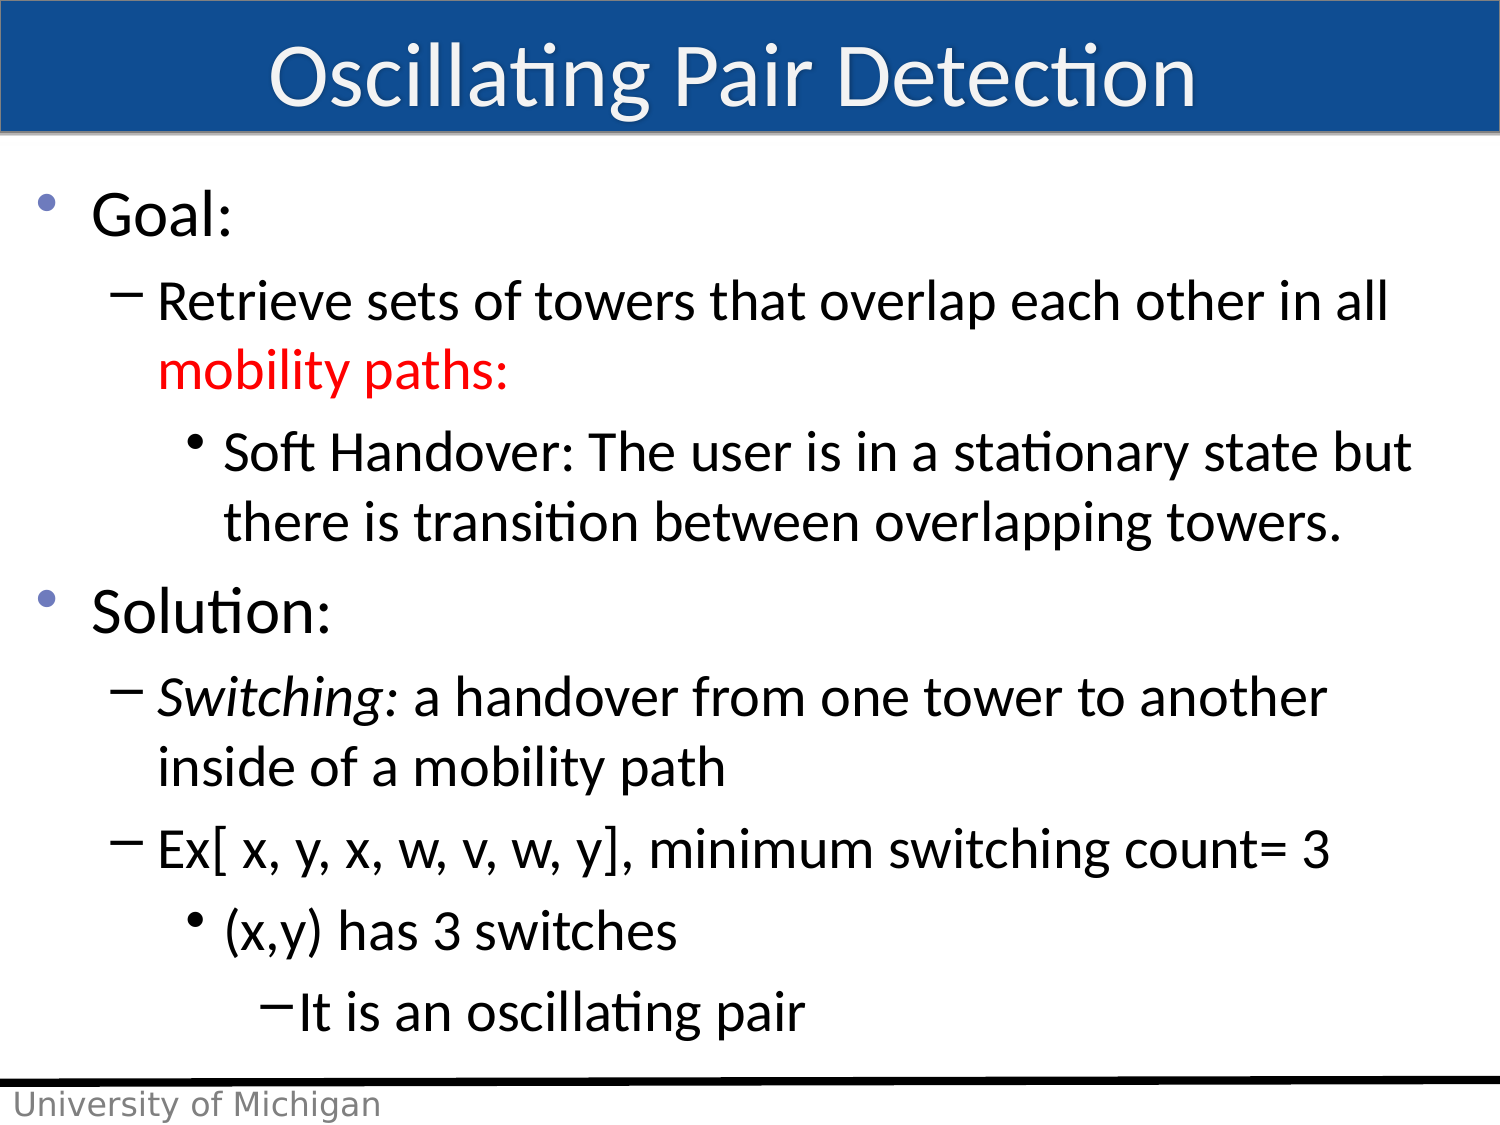

# Oscillating Pair Detection
Goal:
Retrieve sets of towers that overlap each other in all mobility paths:
Soft Handover: The user is in a stationary state but there is transition between overlapping towers.
Solution:
Switching: a handover from one tower to another inside of a mobility path
Ex[ x, y, x, w, v, w, y], minimum switching count= 3
(x,y) has 3 switches
It is an oscillating pair